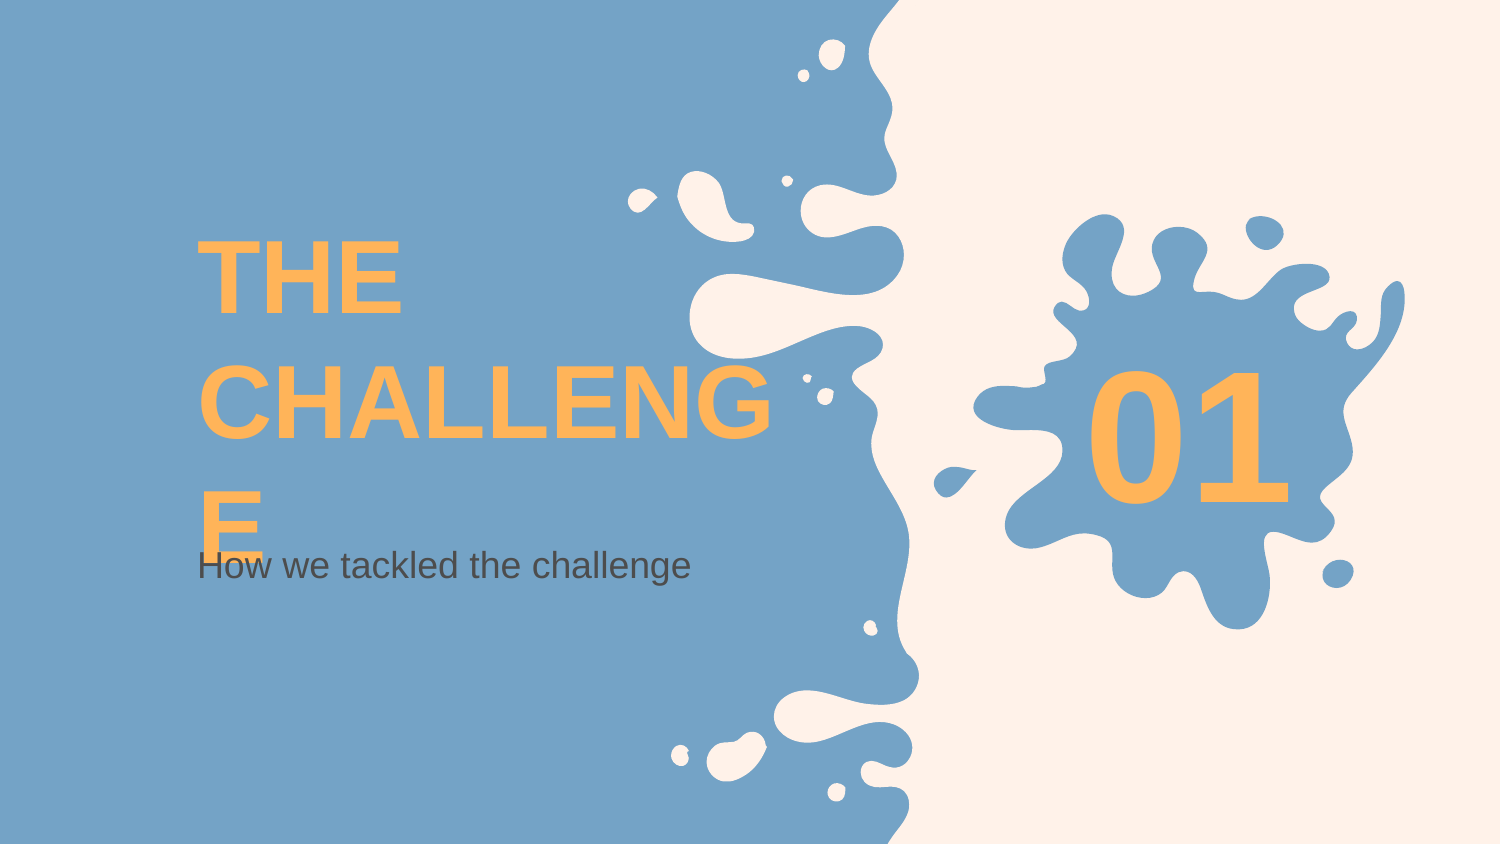

01
# THE CHALLENGE
How we tackled the challenge